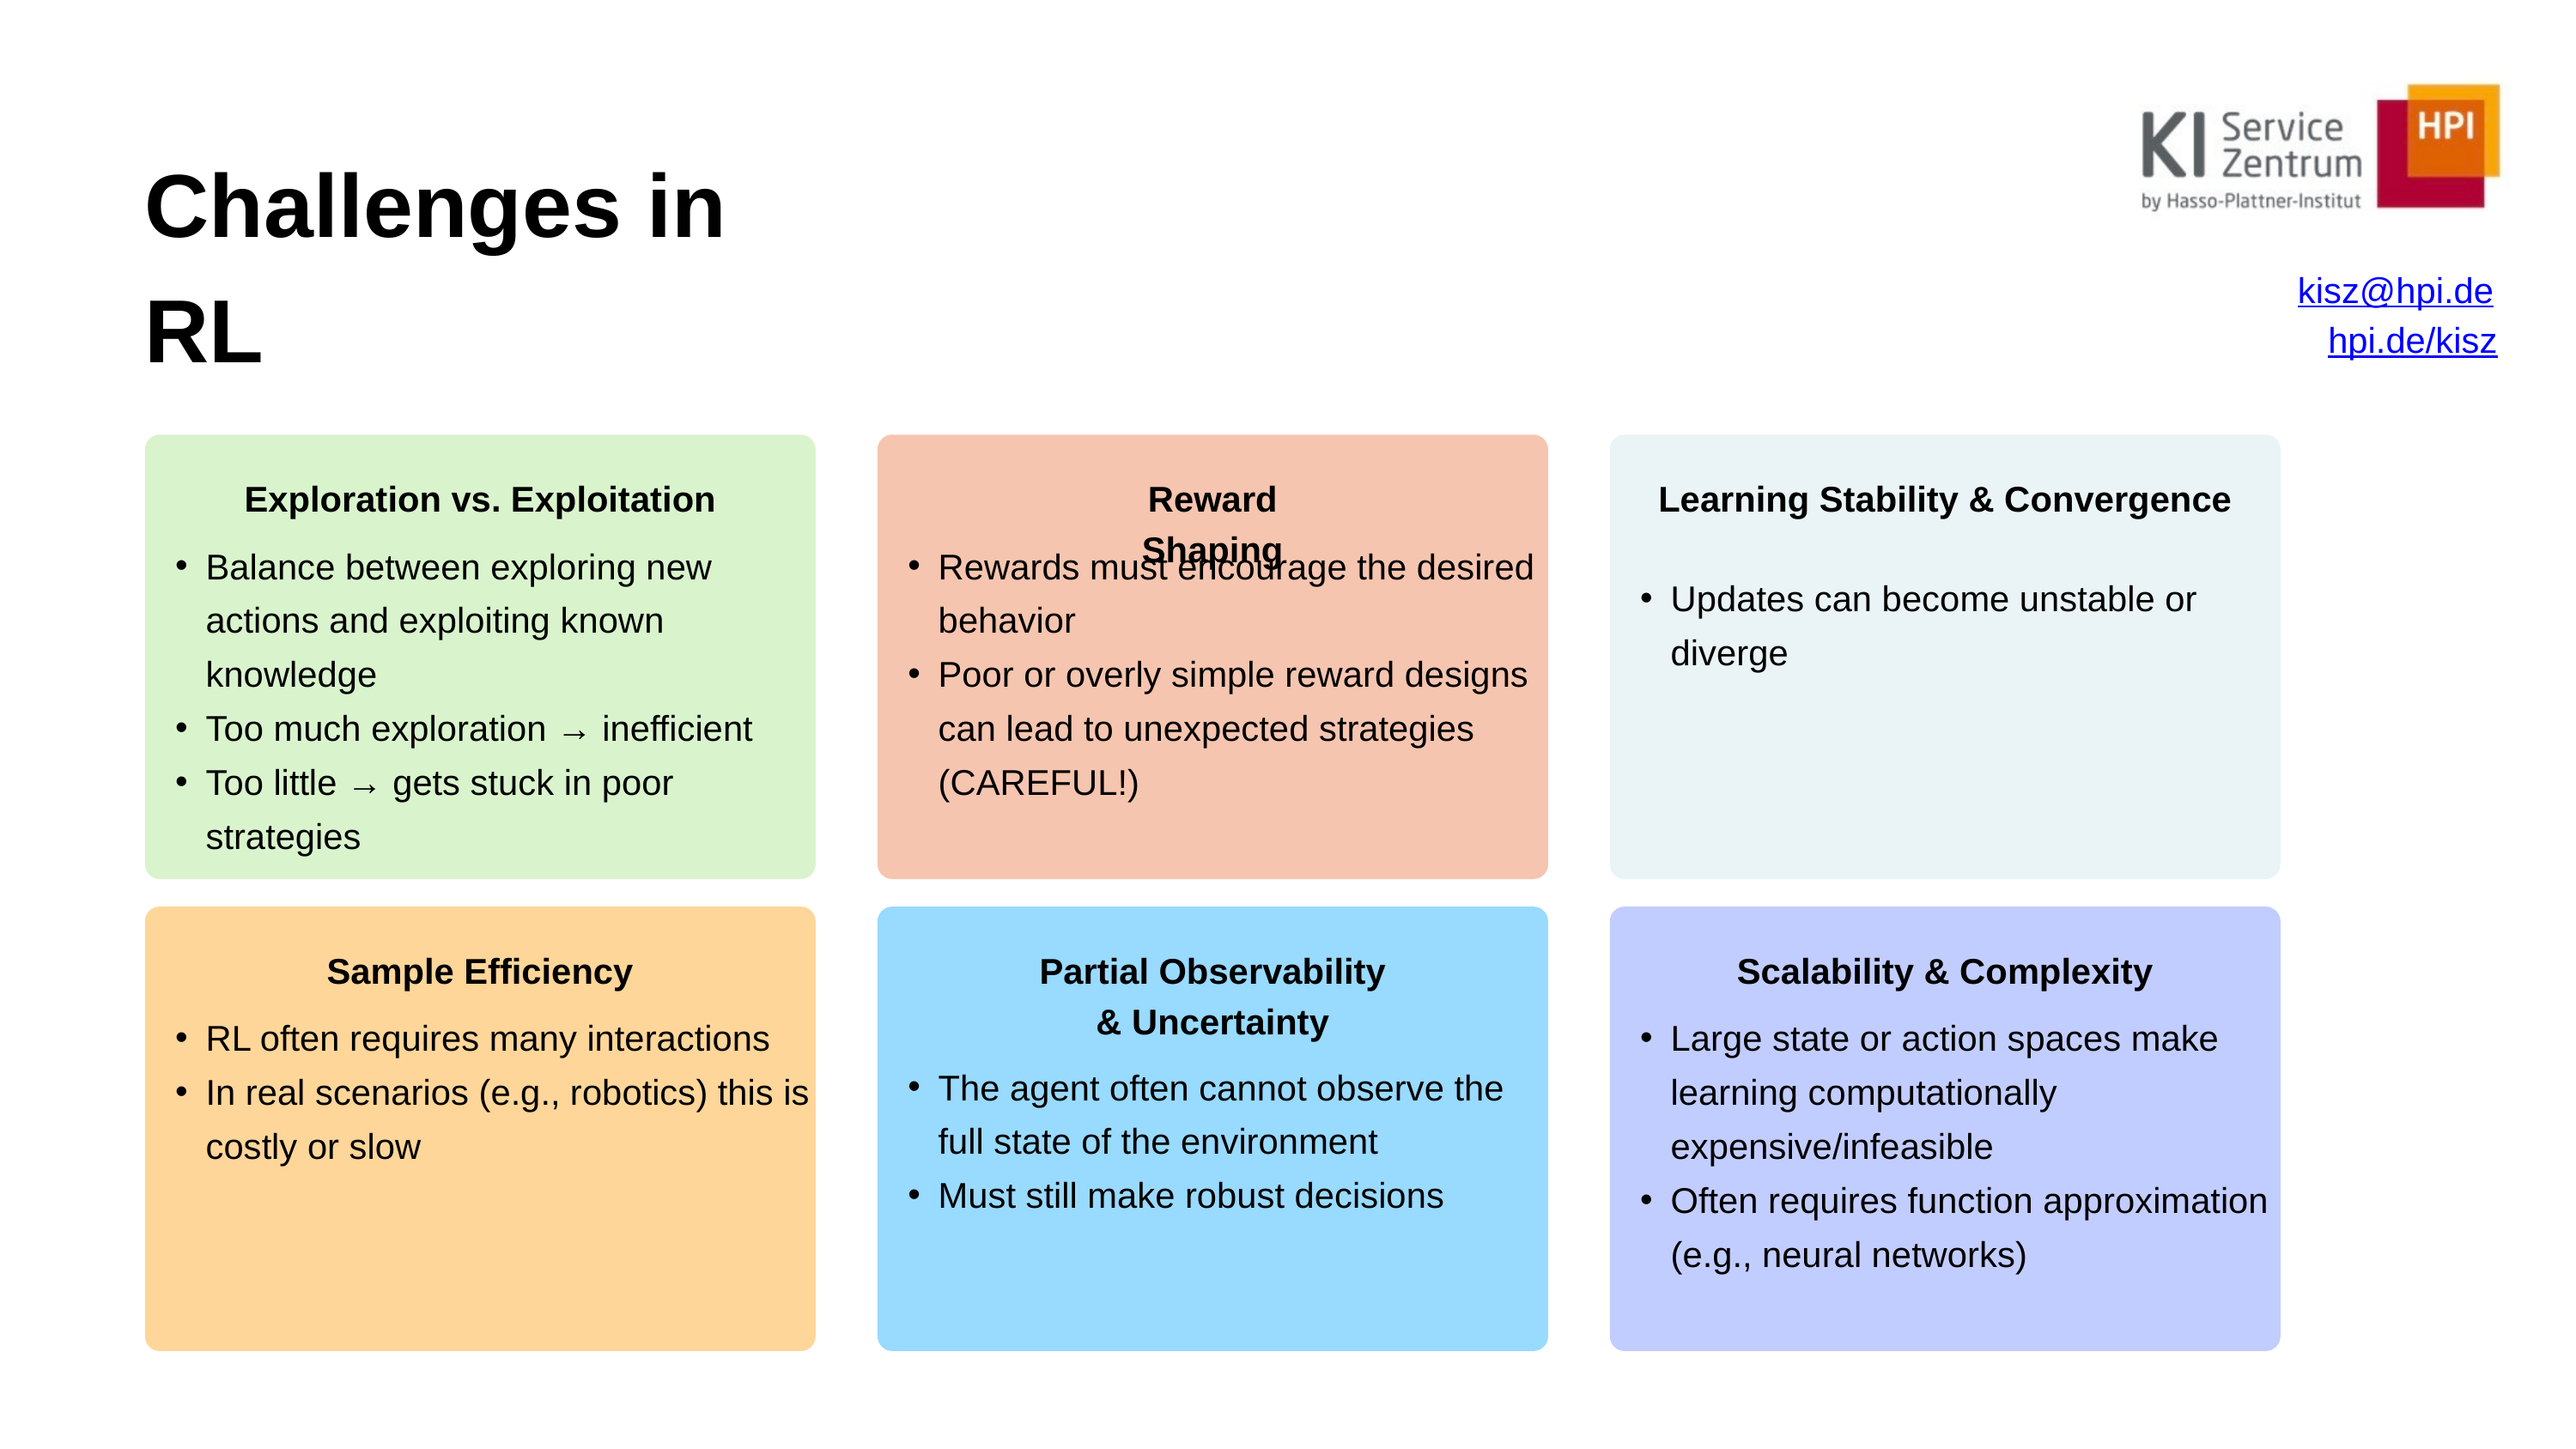

Challenges in RL
kisz@hpi.de
hpi.de/kisz

Exploration vs. Exploitation
Reward Shaping
Learning Stability & Convergence
Balance between exploring new actions and exploiting known knowledge
Too much exploration → inefficient
Too little → gets stuck in poor strategies
Rewards must encourage the desired behavior
Poor or overly simple reward designs can lead to unexpected strategies (CAREFUL!)
Updates can become unstable or diverge

Sample Efficiency
Partial Observability
& Uncertainty
Scalability & Complexity
RL often requires many interactions
In real scenarios (e.g., robotics) this is costly or slow
Large state or action spaces make learning computationally expensive/infeasible
Often requires function approximation (e.g., neural networks)
The agent often cannot observe the full state of the environment
Must still make robust decisions